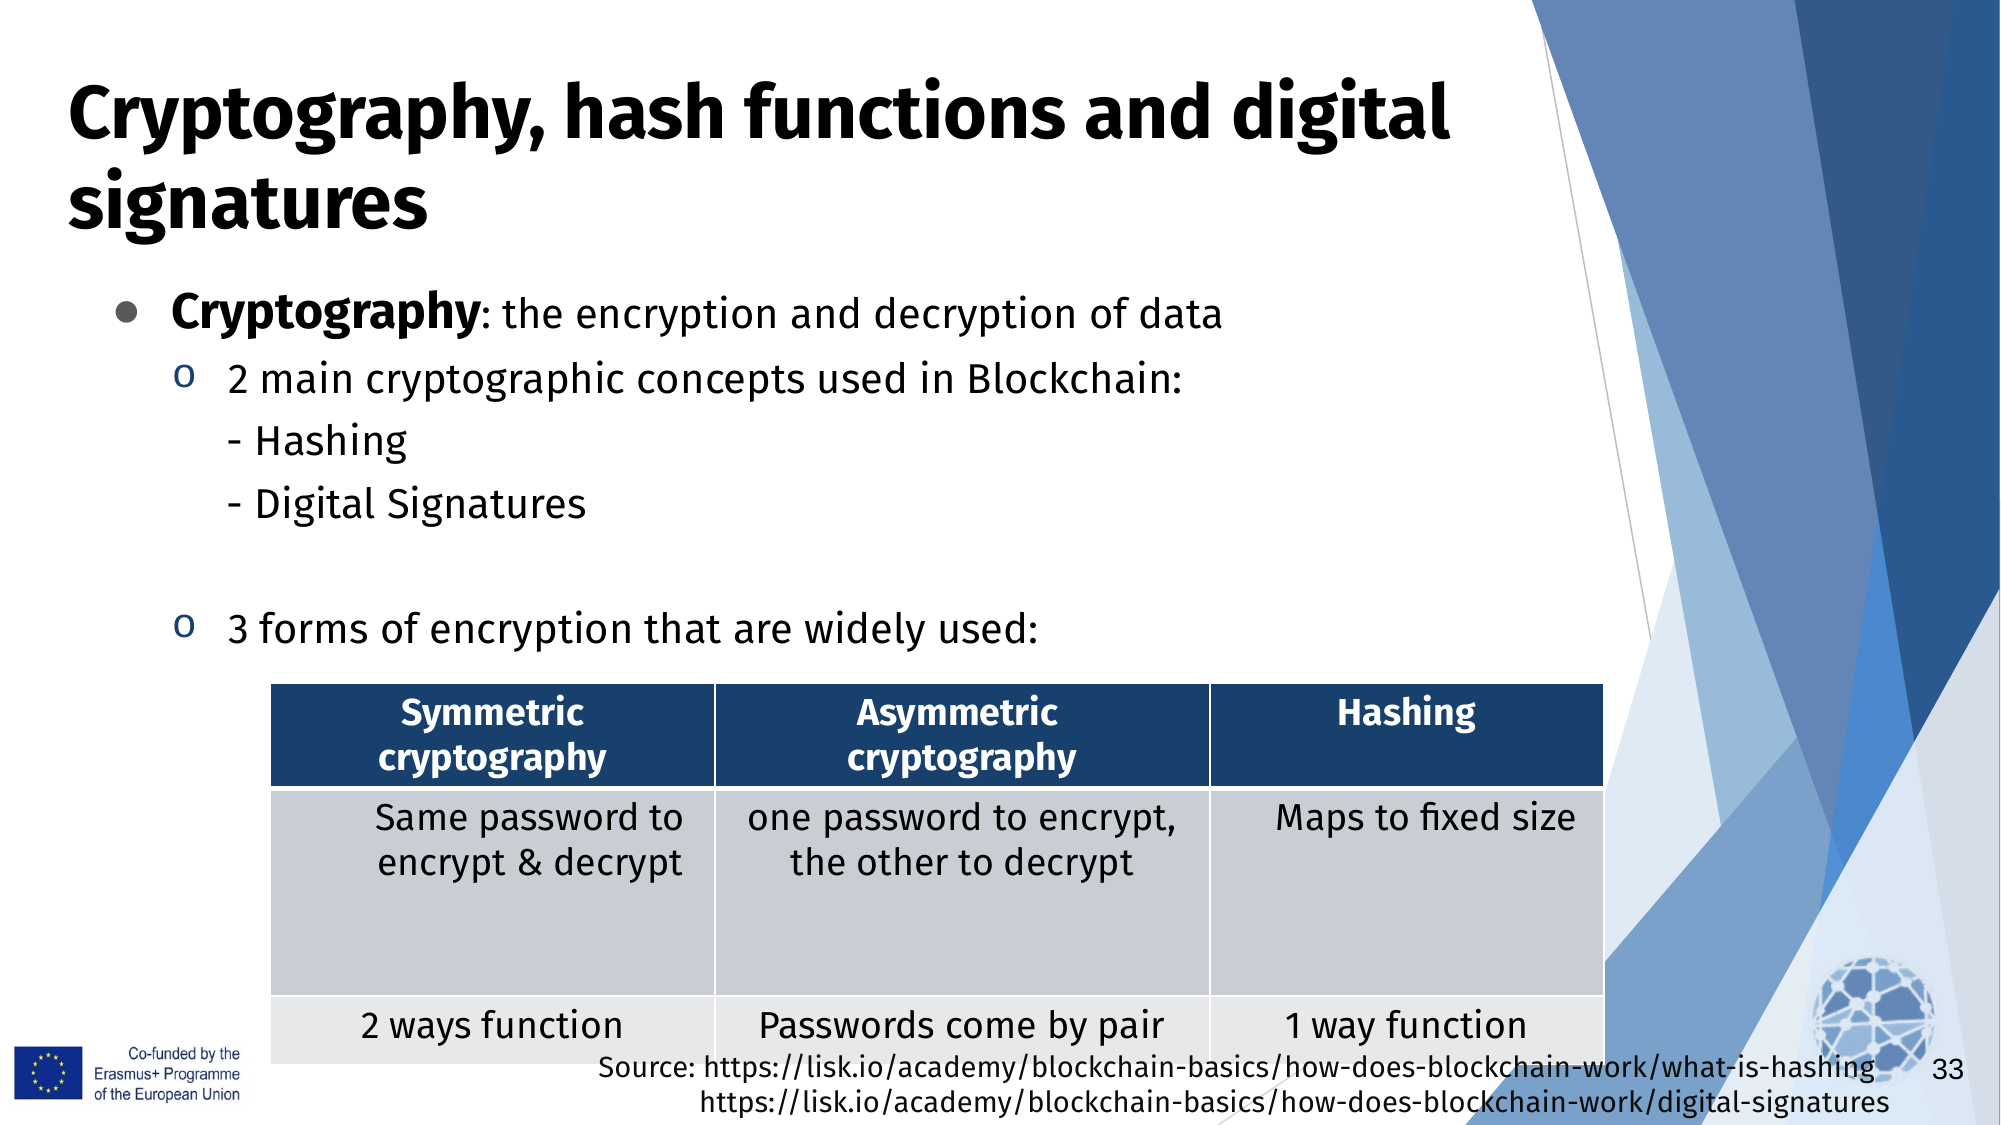

Cryptography, hash functions and digital signatures
Cryptography: the encryption and decryption of data
2 main cryptographic concepts used in Blockchain:
     - Hashing
     - Digital Signatures

3 forms of encryption that are widely used:

| Symmetric cryptography | Asymmetric cryptography | Hashing |
| --- | --- | --- |
| Same password to encrypt & decrypt | one password to encrypt, the other to decrypt | Maps to fixed size |
| 2 ways function | Passwords come by pair | 1 way function |

Source: https://lisk.io/academy/blockchain-basics/how-does-blockchain-work/what-is-hashing
             https://lisk.io/academy/blockchain-basics/how-does-blockchain-work/digital-signatures